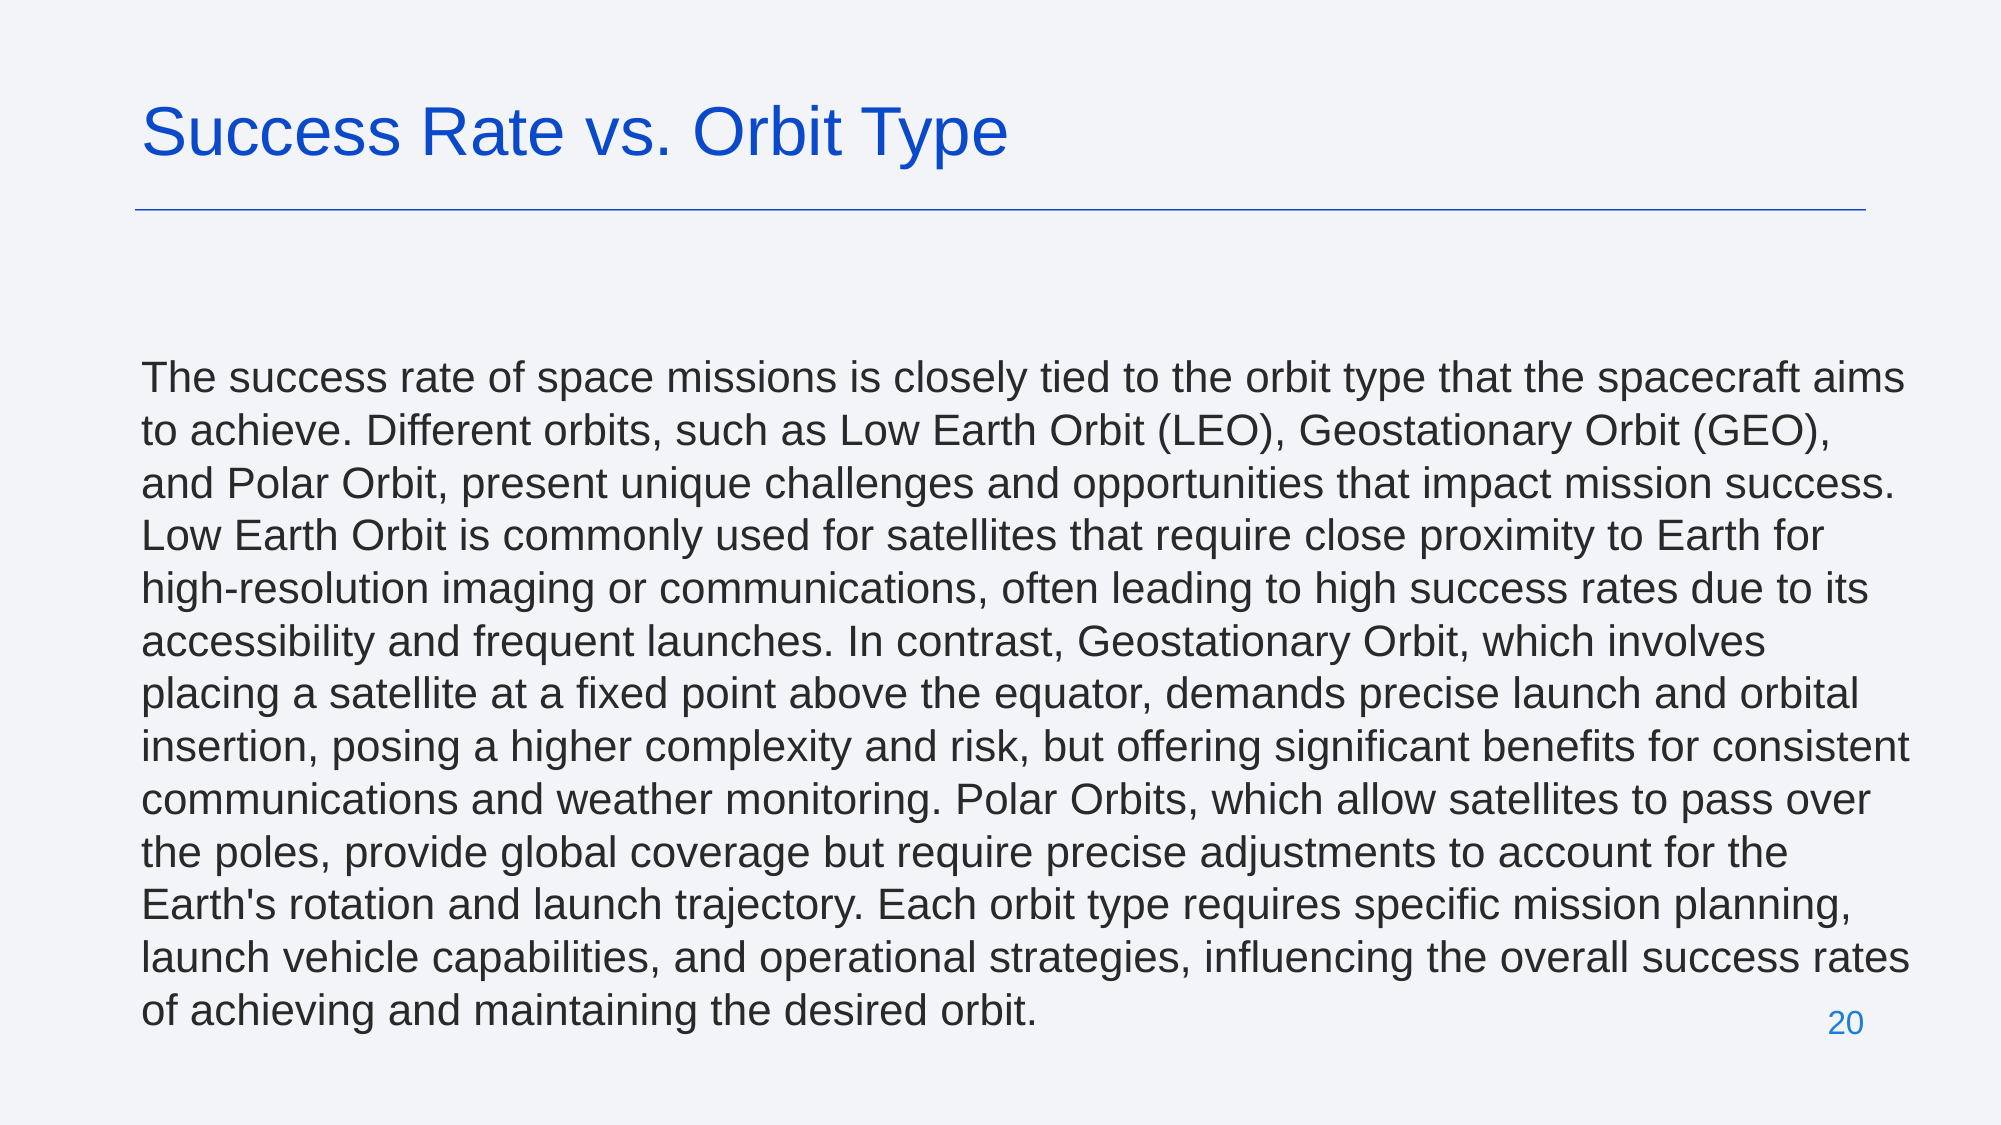

Success Rate vs. Orbit Type
The success rate of space missions is closely tied to the orbit type that the spacecraft aims to achieve. Different orbits, such as Low Earth Orbit (LEO), Geostationary Orbit (GEO), and Polar Orbit, present unique challenges and opportunities that impact mission success. Low Earth Orbit is commonly used for satellites that require close proximity to Earth for high-resolution imaging or communications, often leading to high success rates due to its accessibility and frequent launches. In contrast, Geostationary Orbit, which involves placing a satellite at a fixed point above the equator, demands precise launch and orbital insertion, posing a higher complexity and risk, but offering significant benefits for consistent communications and weather monitoring. Polar Orbits, which allow satellites to pass over the poles, provide global coverage but require precise adjustments to account for the Earth's rotation and launch trajectory. Each orbit type requires specific mission planning, launch vehicle capabilities, and operational strategies, influencing the overall success rates of achieving and maintaining the desired orbit.
20